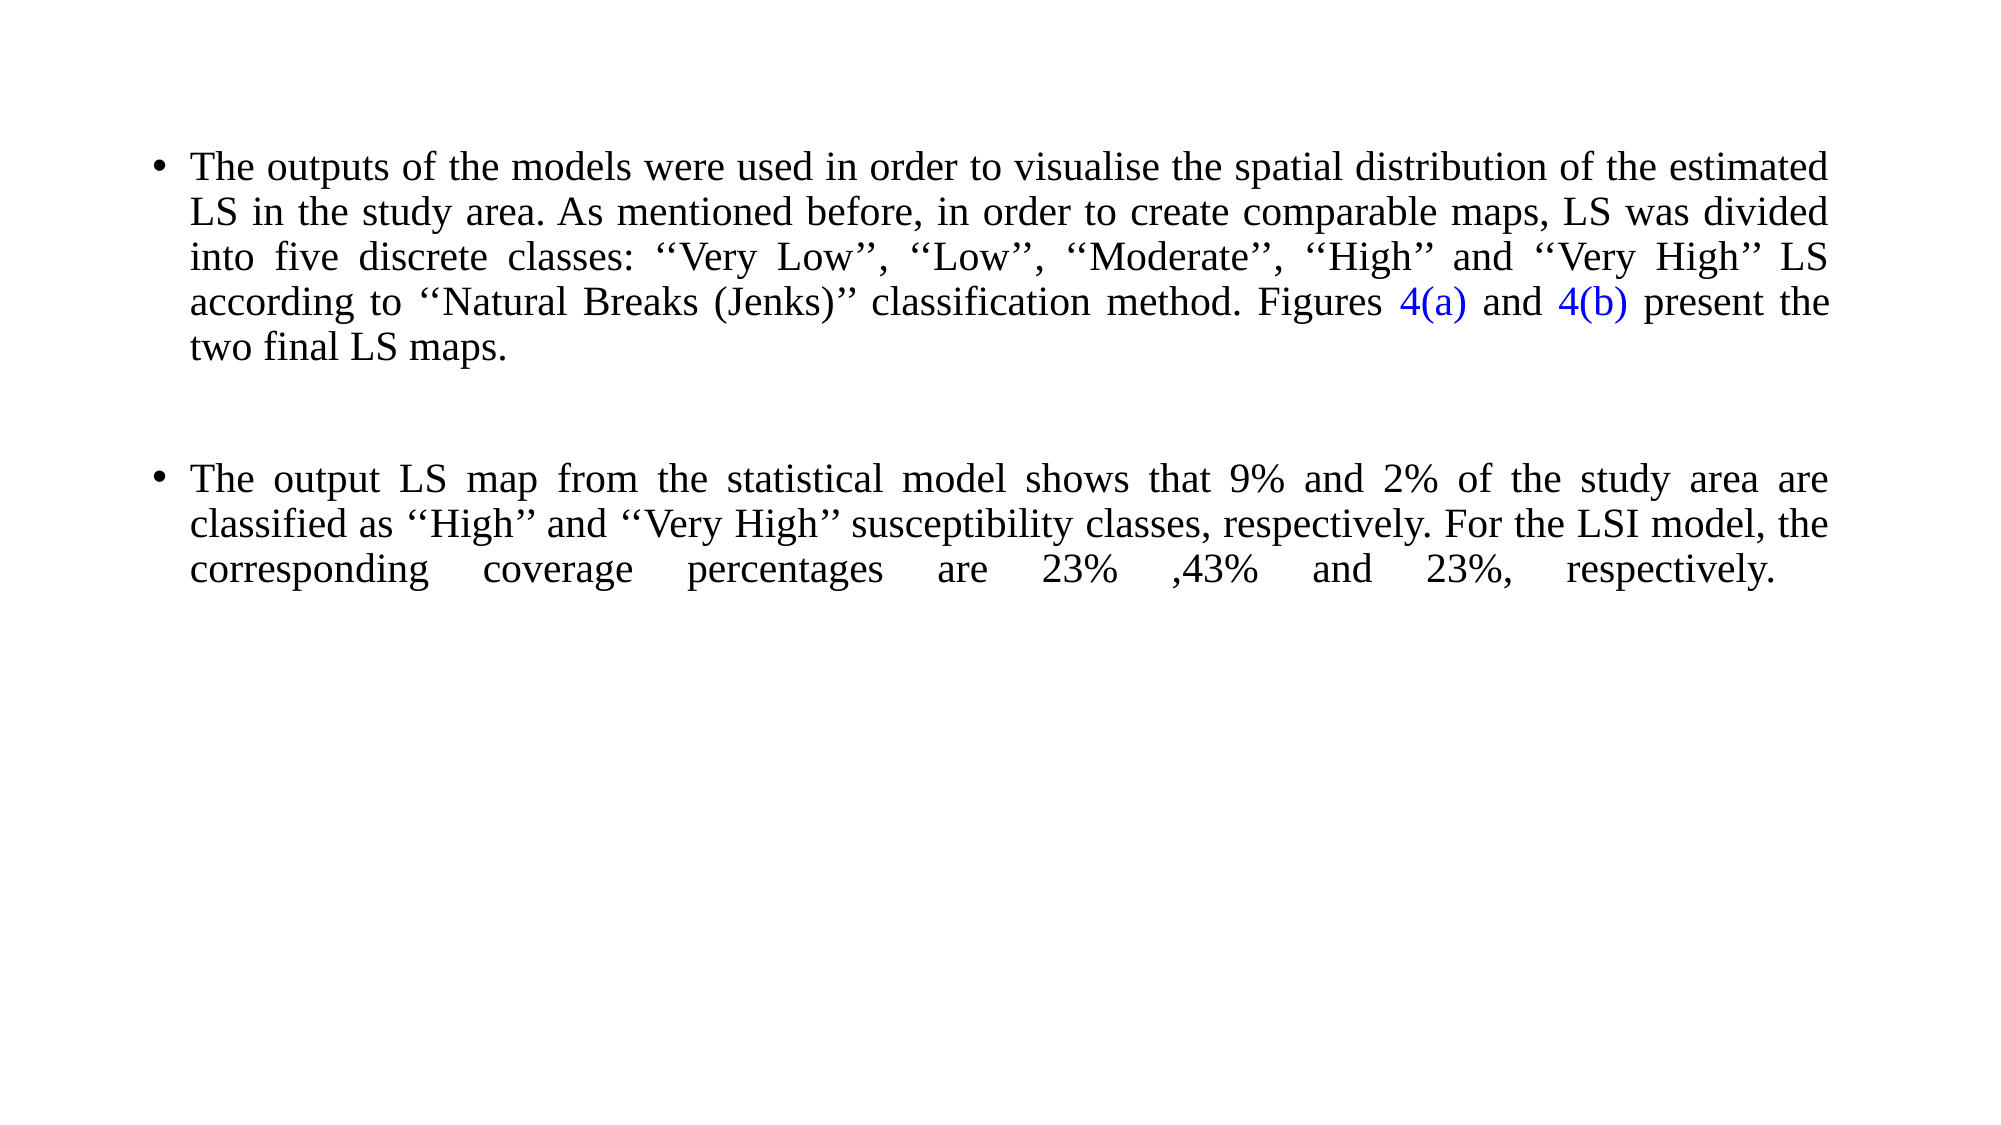

The outputs of the models were used in order to visualise the spatial distribution of the estimated LS in the study area. As mentioned before, in order to create comparable maps, LS was divided into five discrete classes: ‘‘Very Low’’, ‘‘Low’’, ‘‘Moderate’’, ‘‘High’’ and ‘‘Very High’’ LS according to ‘‘Natural Breaks (Jenks)’’ classification method. Figures 4(a) and 4(b) present the two final LS maps.

The output LS map from the statistical model shows that 9% and 2% of the study area are classified as ‘‘High’’ and ‘‘Very High’’ susceptibility classes, respectively. For the LSI model, the corresponding coverage percentages are 23% ,43% and 23%, respectively.